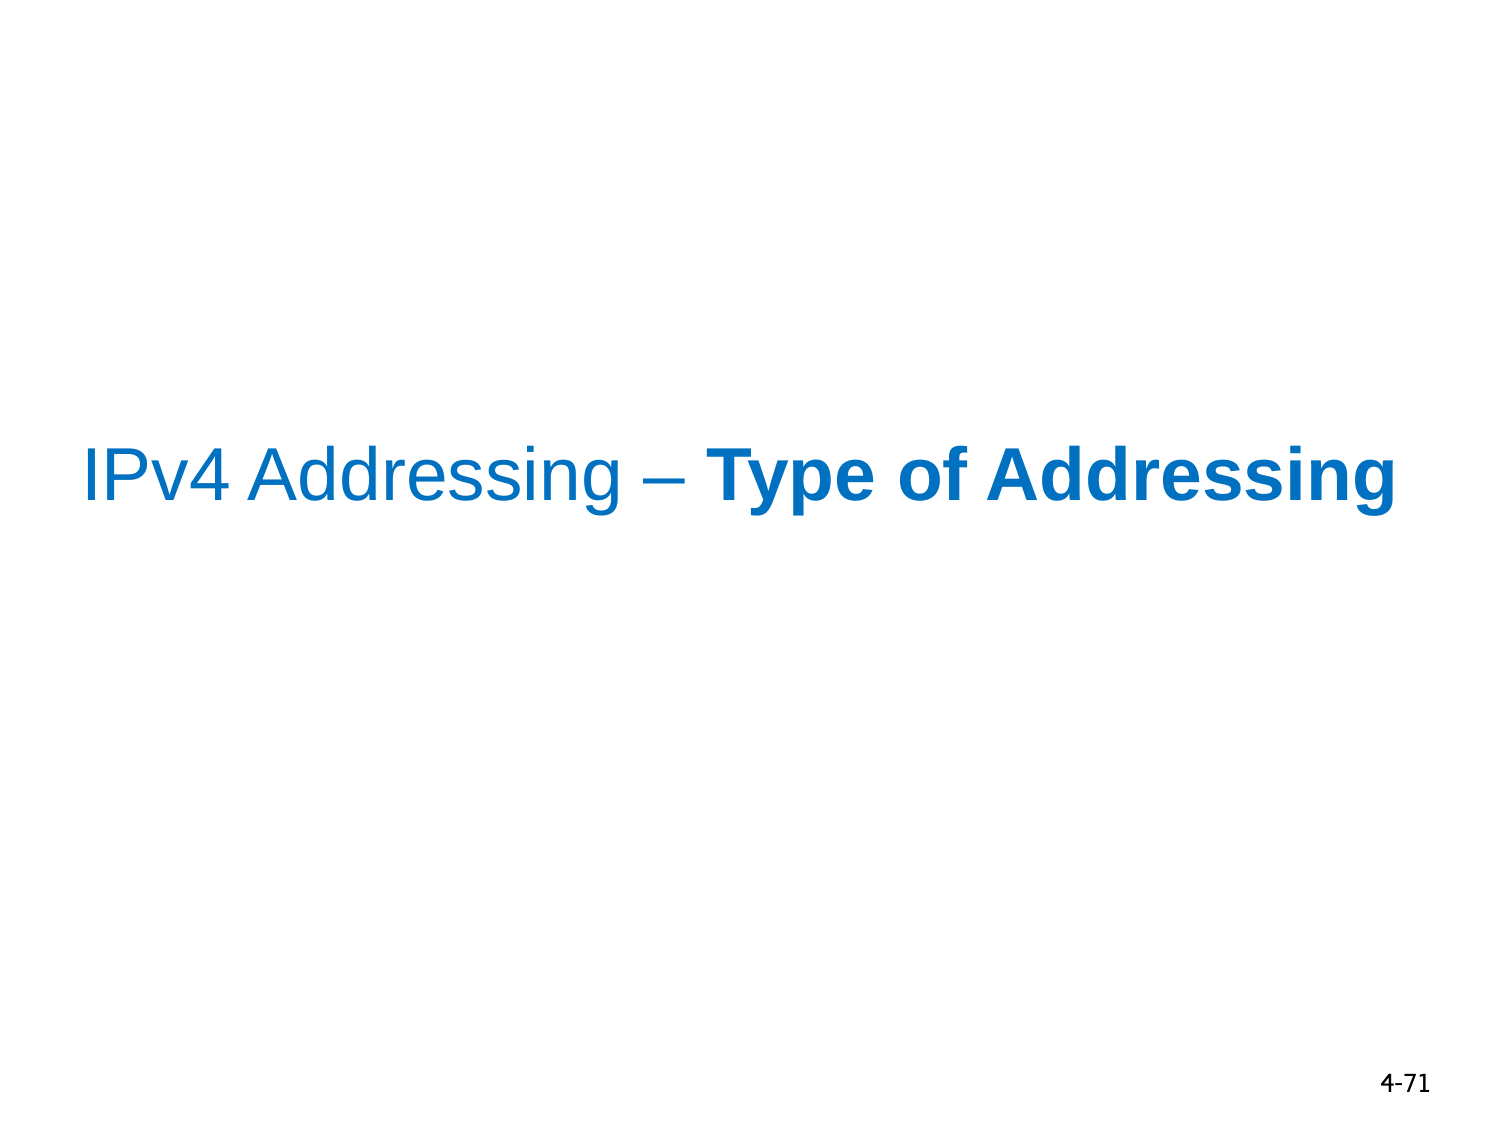

# IPv4 Addressing – Type of Addressing
4-71